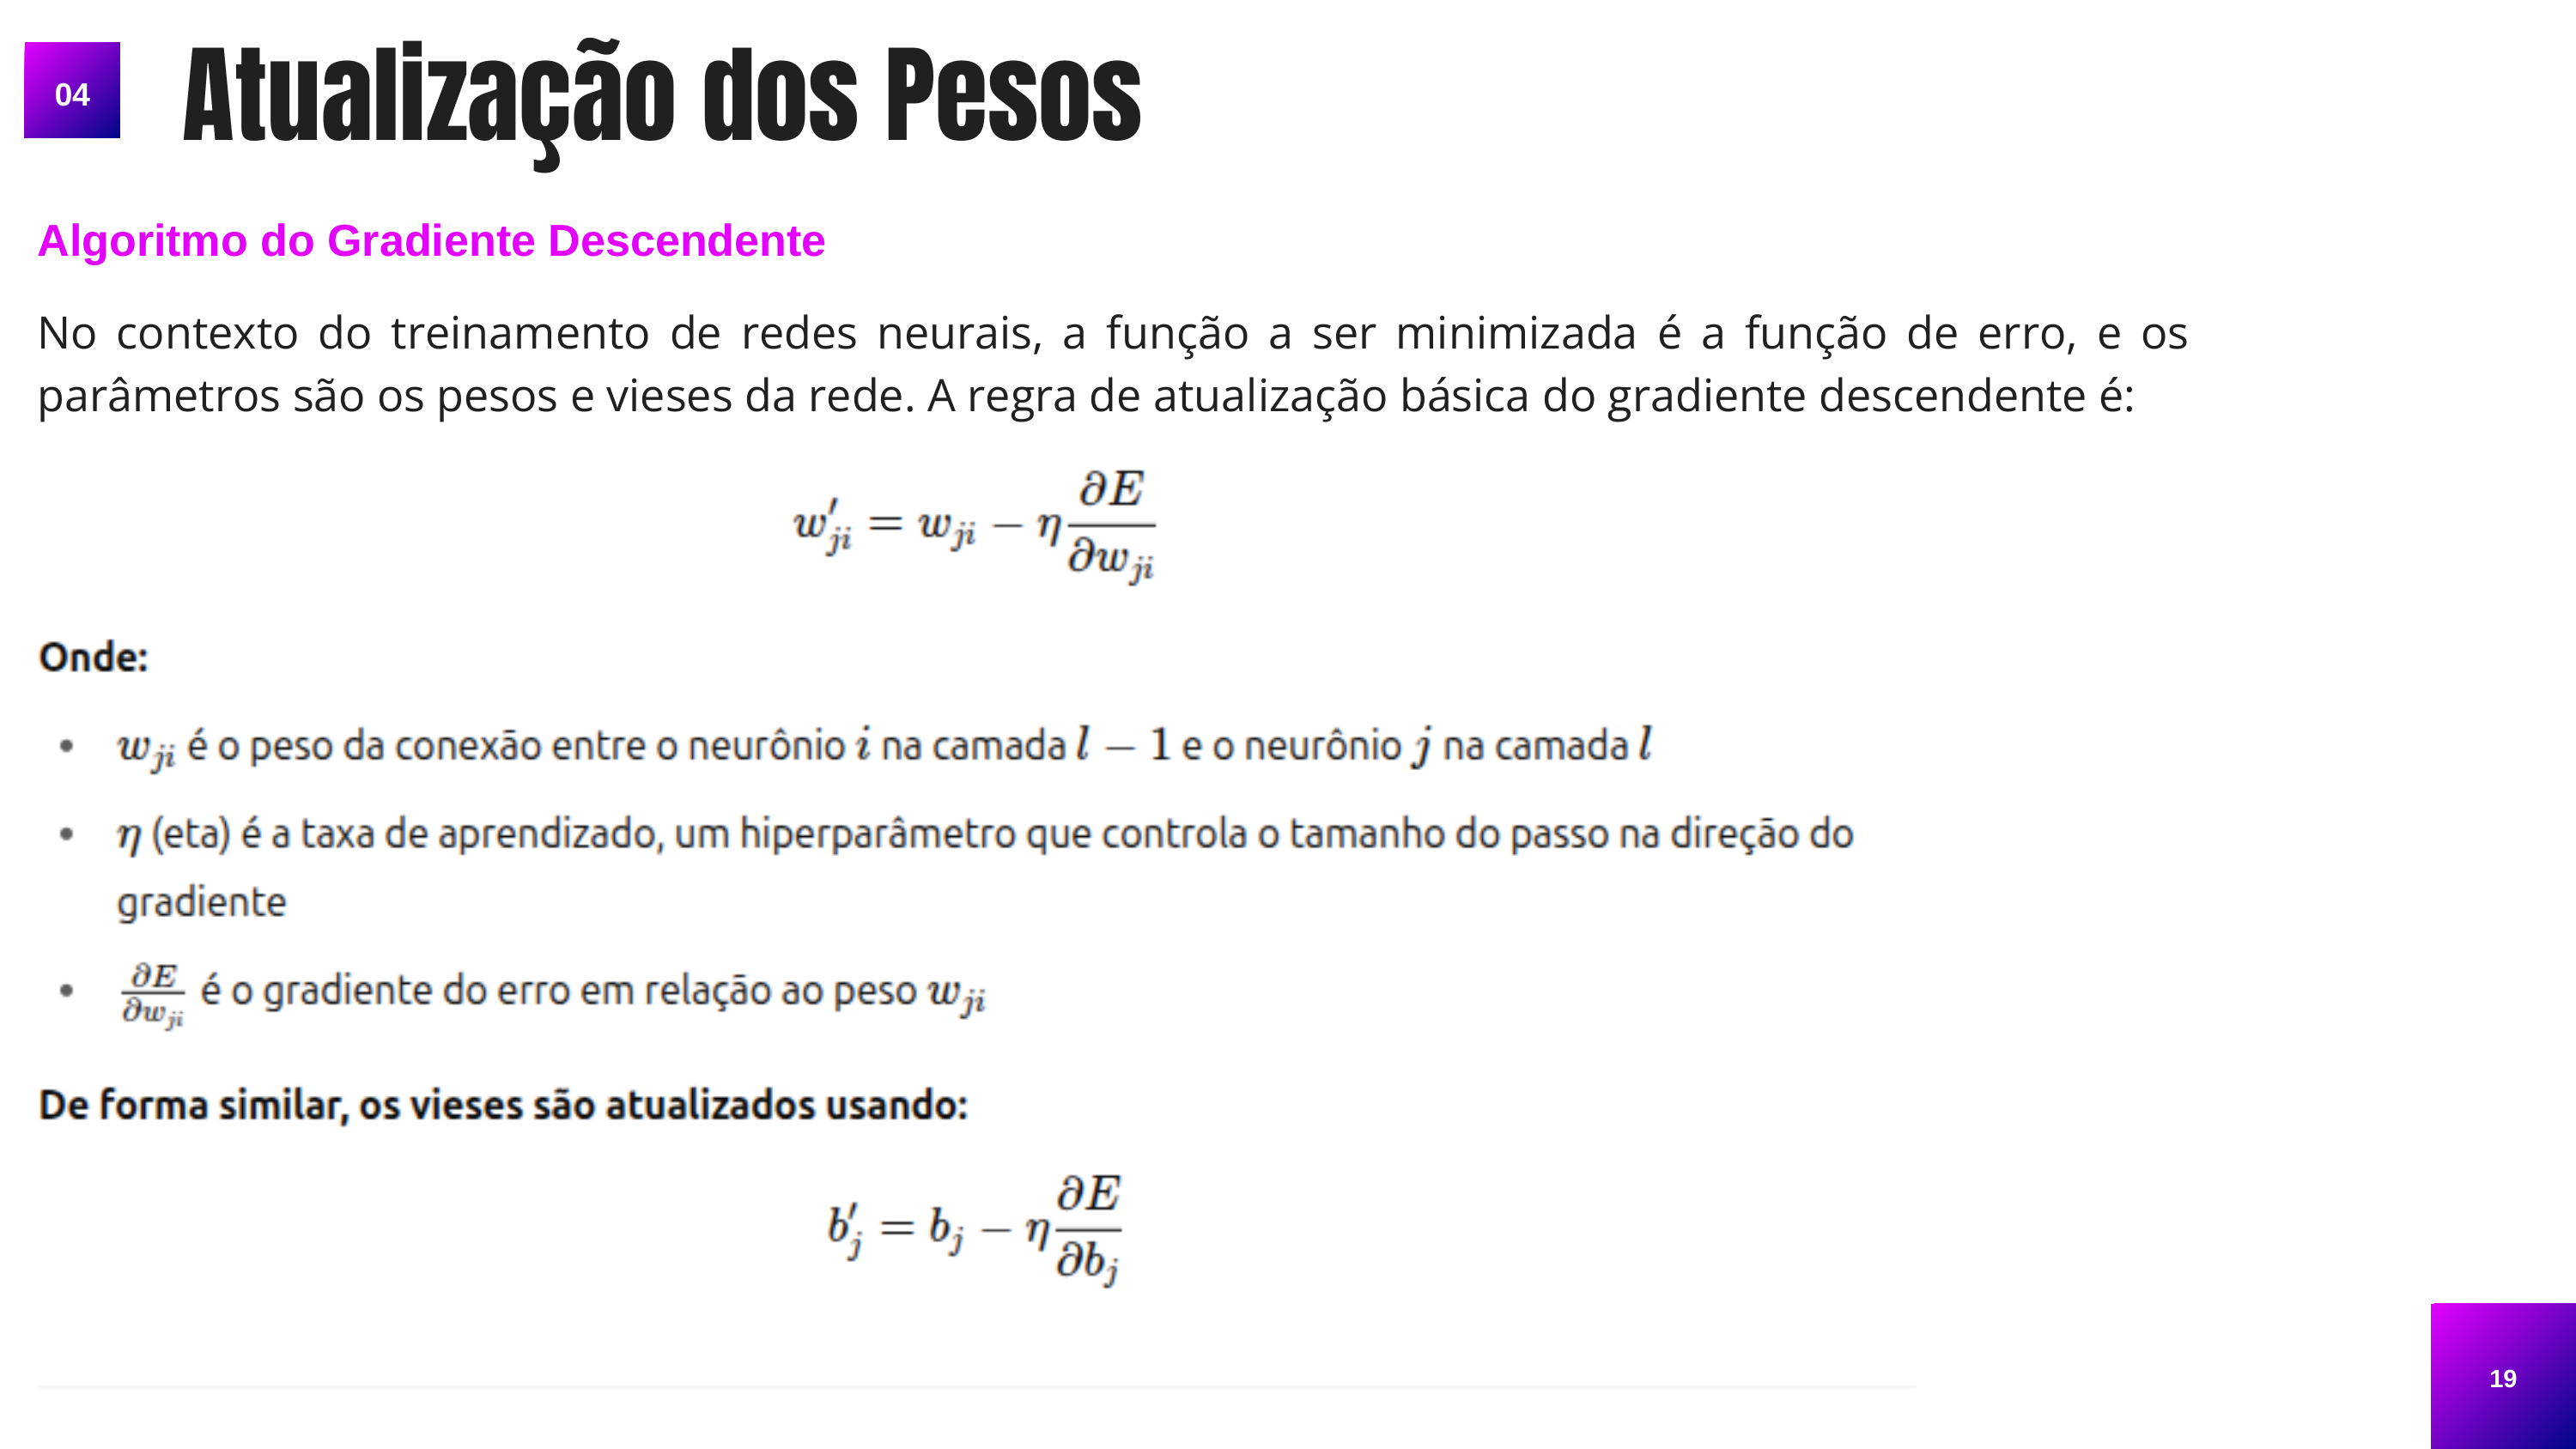

Atualização dos Pesos

04
Algoritmo do Gradiente Descendente

No contexto do treinamento de redes neurais, a função a ser minimizada é a função de erro, e os parâmetros são os pesos e vieses da rede. A regra de atualização básica do gradiente descendente é:

19